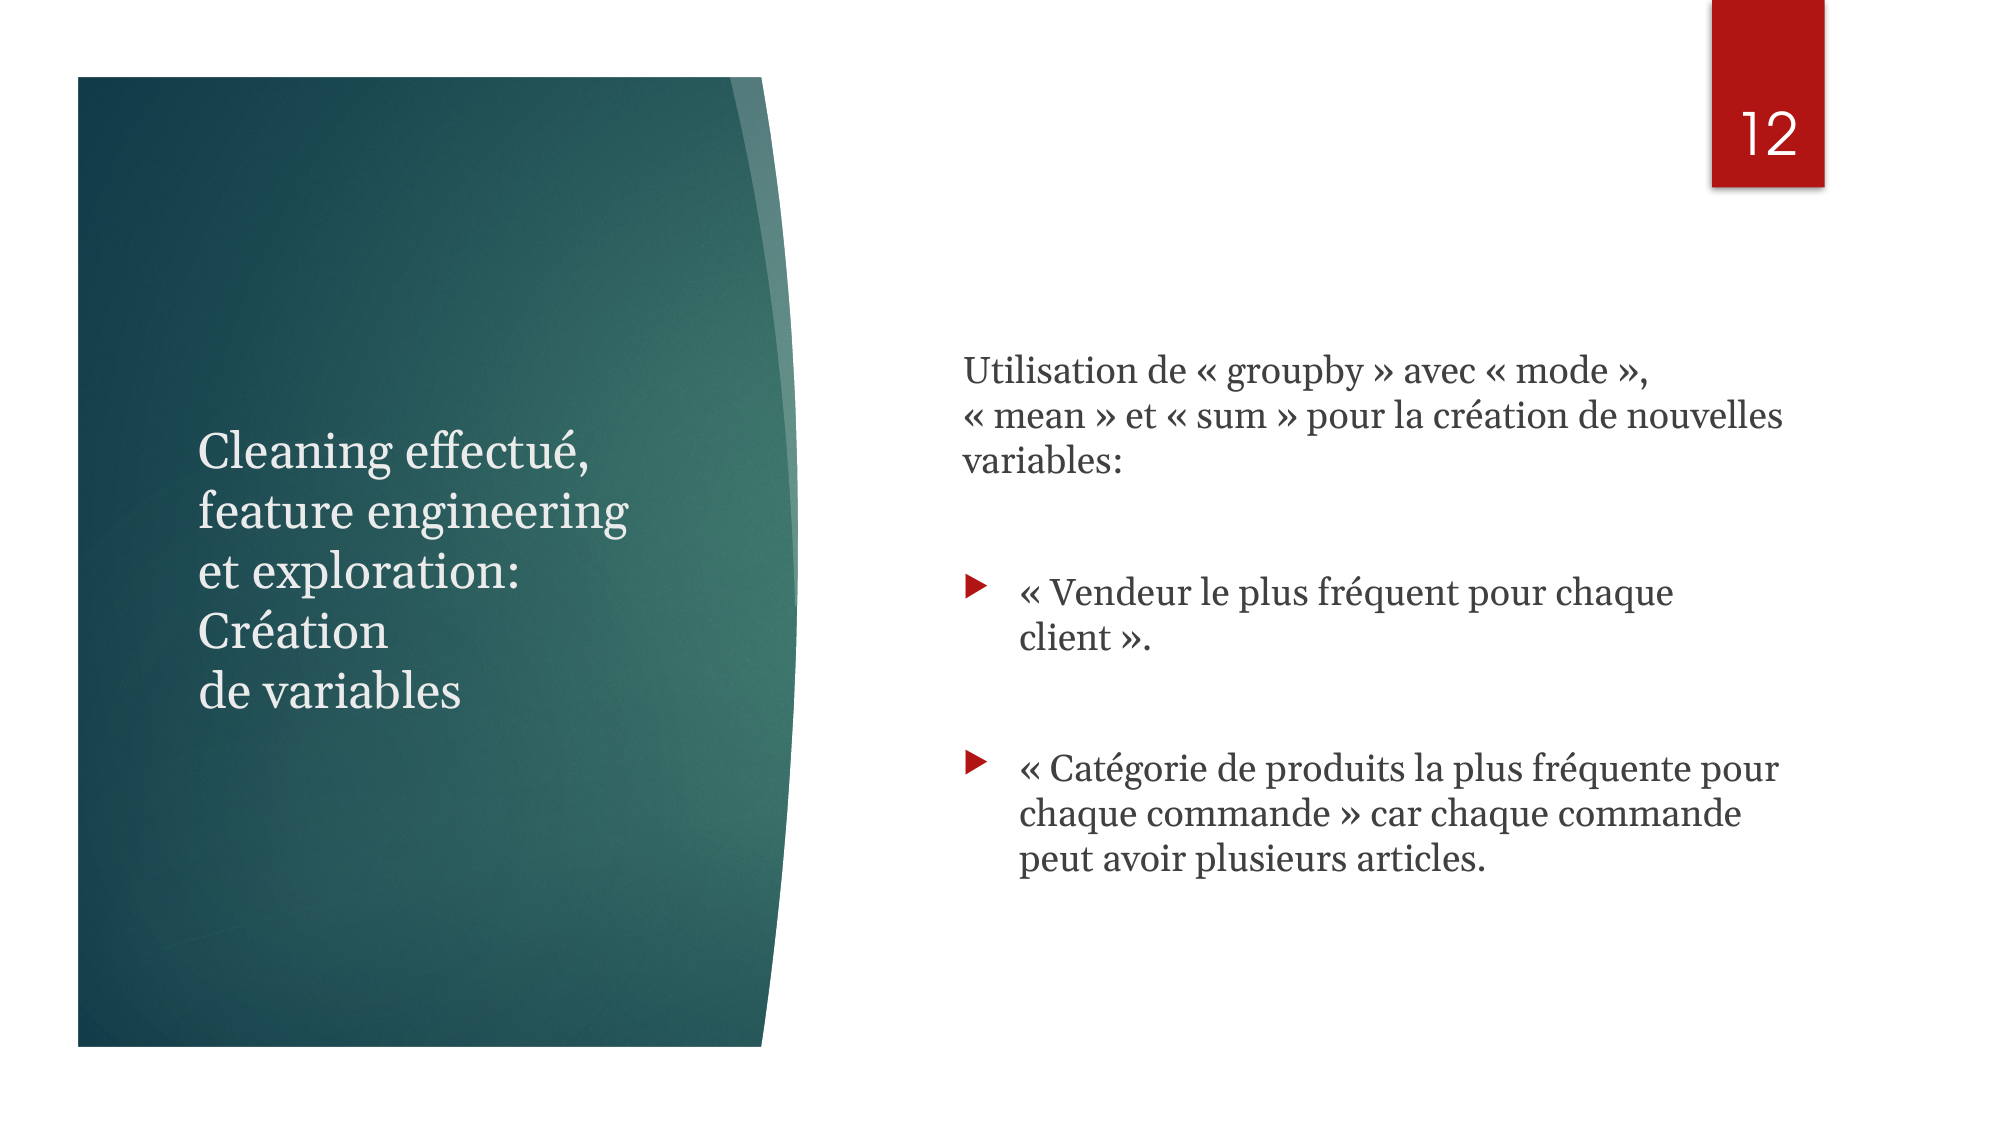

12
Utilisation de « groupby » avec « mode », « mean » et « sum » pour la création de nouvelles variables:

« Vendeur le plus fréquent pour chaque client ».

« Catégorie de produits la plus fréquente pour chaque commande » car chaque commande peut avoir plusieurs articles.
Cleaning effectué, feature engineering
et exploration:
Création
de variables